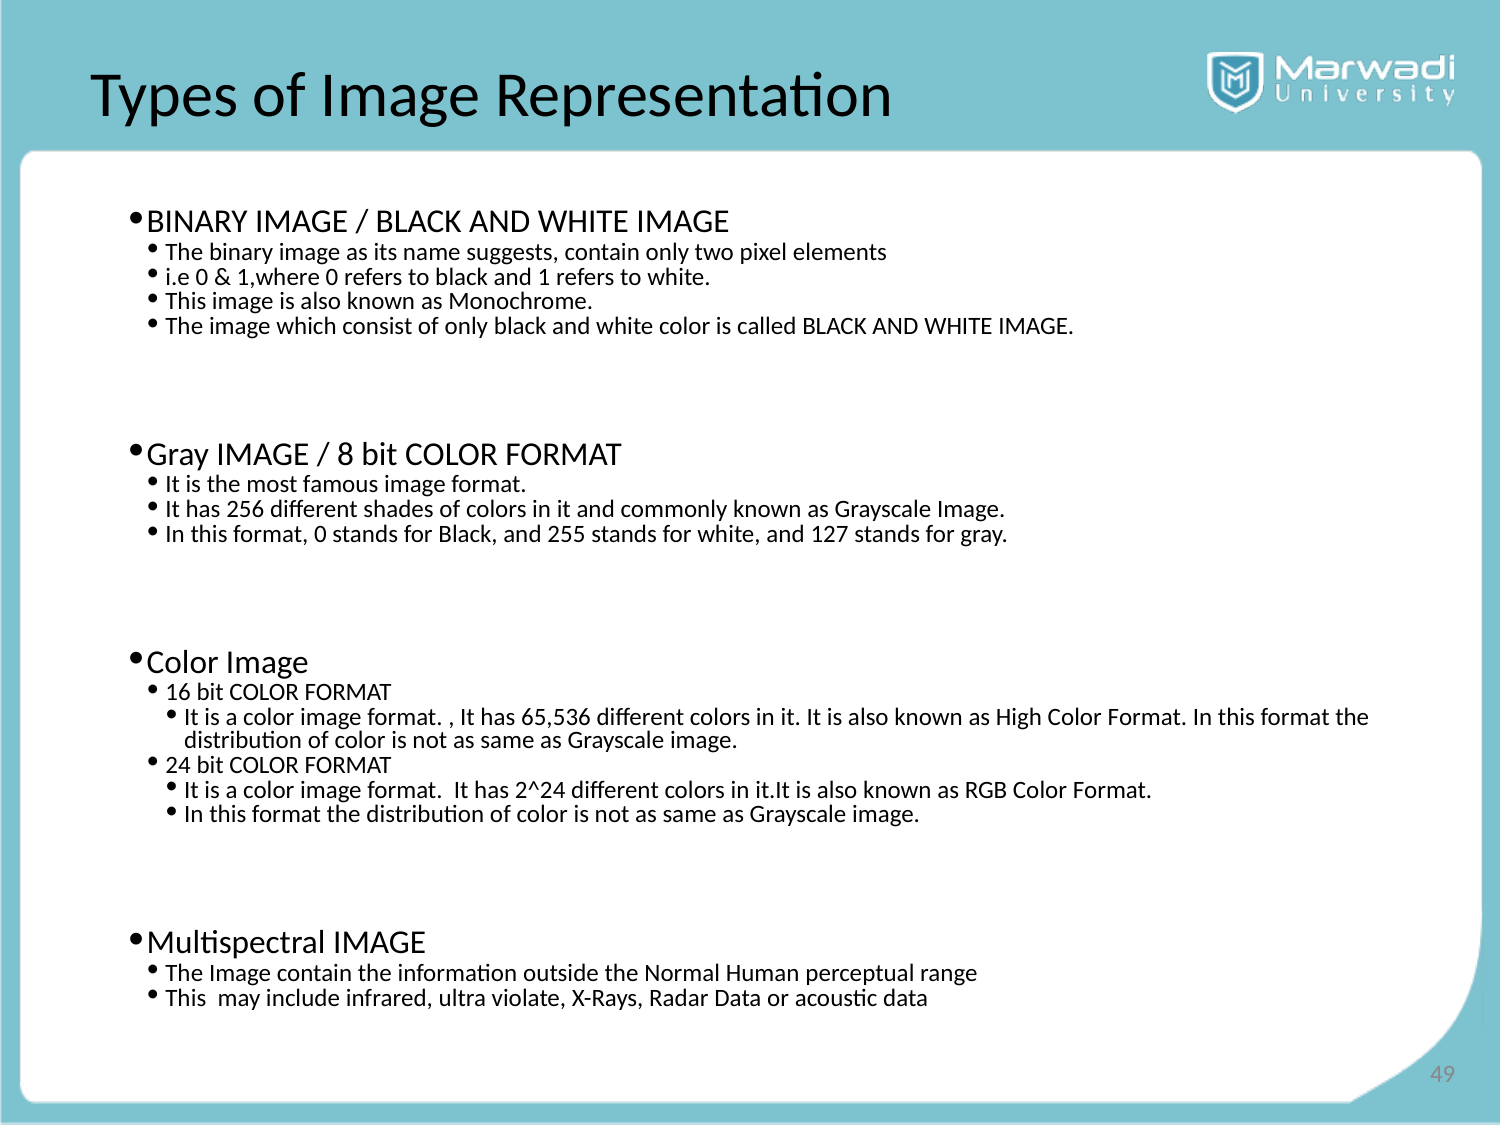

# Types of Image Representation
BINARY IMAGE / BLACK AND WHITE IMAGE
The binary image as its name suggests, contain only two pixel elements
i.e 0 & 1,where 0 refers to black and 1 refers to white.
This image is also known as Monochrome.
The image which consist of only black and white color is called BLACK AND WHITE IMAGE.

Gray IMAGE / 8 bit COLOR FORMAT
It is the most famous image format.
It has 256 different shades of colors in it and commonly known as Grayscale Image.
In this format, 0 stands for Black, and 255 stands for white, and 127 stands for gray.

Color Image
16 bit COLOR FORMAT
It is a color image format. , It has 65,536 different colors in it. It is also known as High Color Format. In this format the distribution of color is not as same as Grayscale image.
24 bit COLOR FORMAT
It is a color image format.  It has 2^24 different colors in it.It is also known as RGB Color Format.
In this format the distribution of color is not as same as Grayscale image.

Multispectral IMAGE
The Image contain the information outside the Normal Human perceptual range
This  may include infrared, ultra violate, X-Rays, Radar Data or acoustic data
49